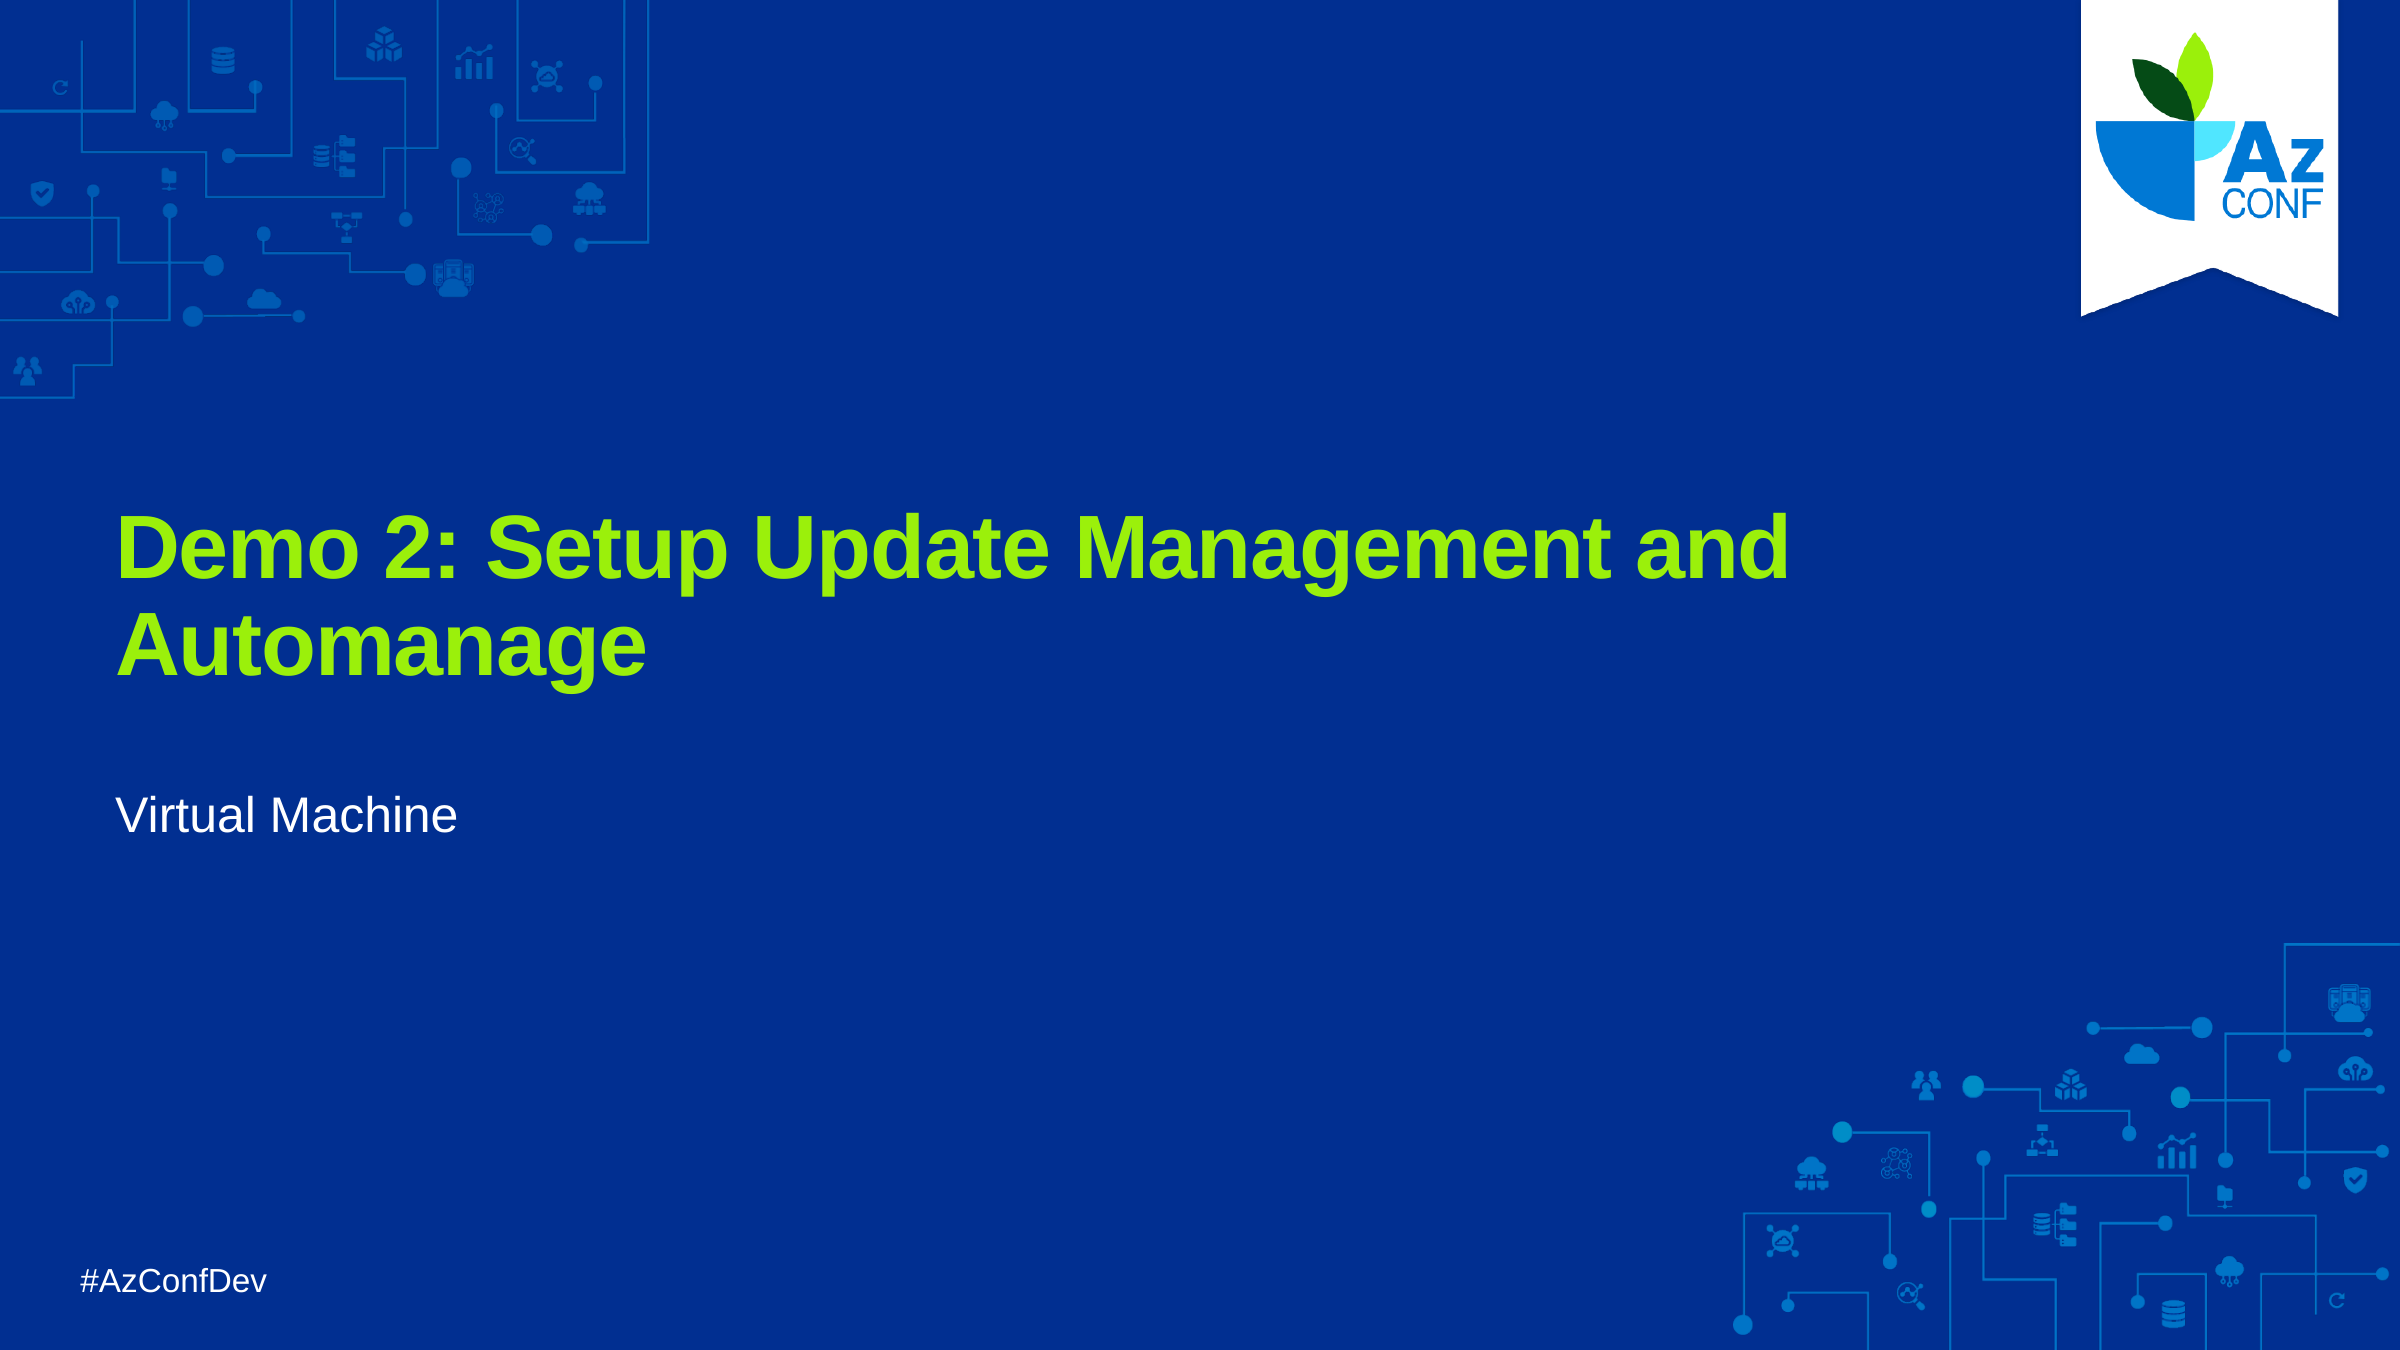

# Demo 2: Setup Update Management and Automanage
Virtual Machine